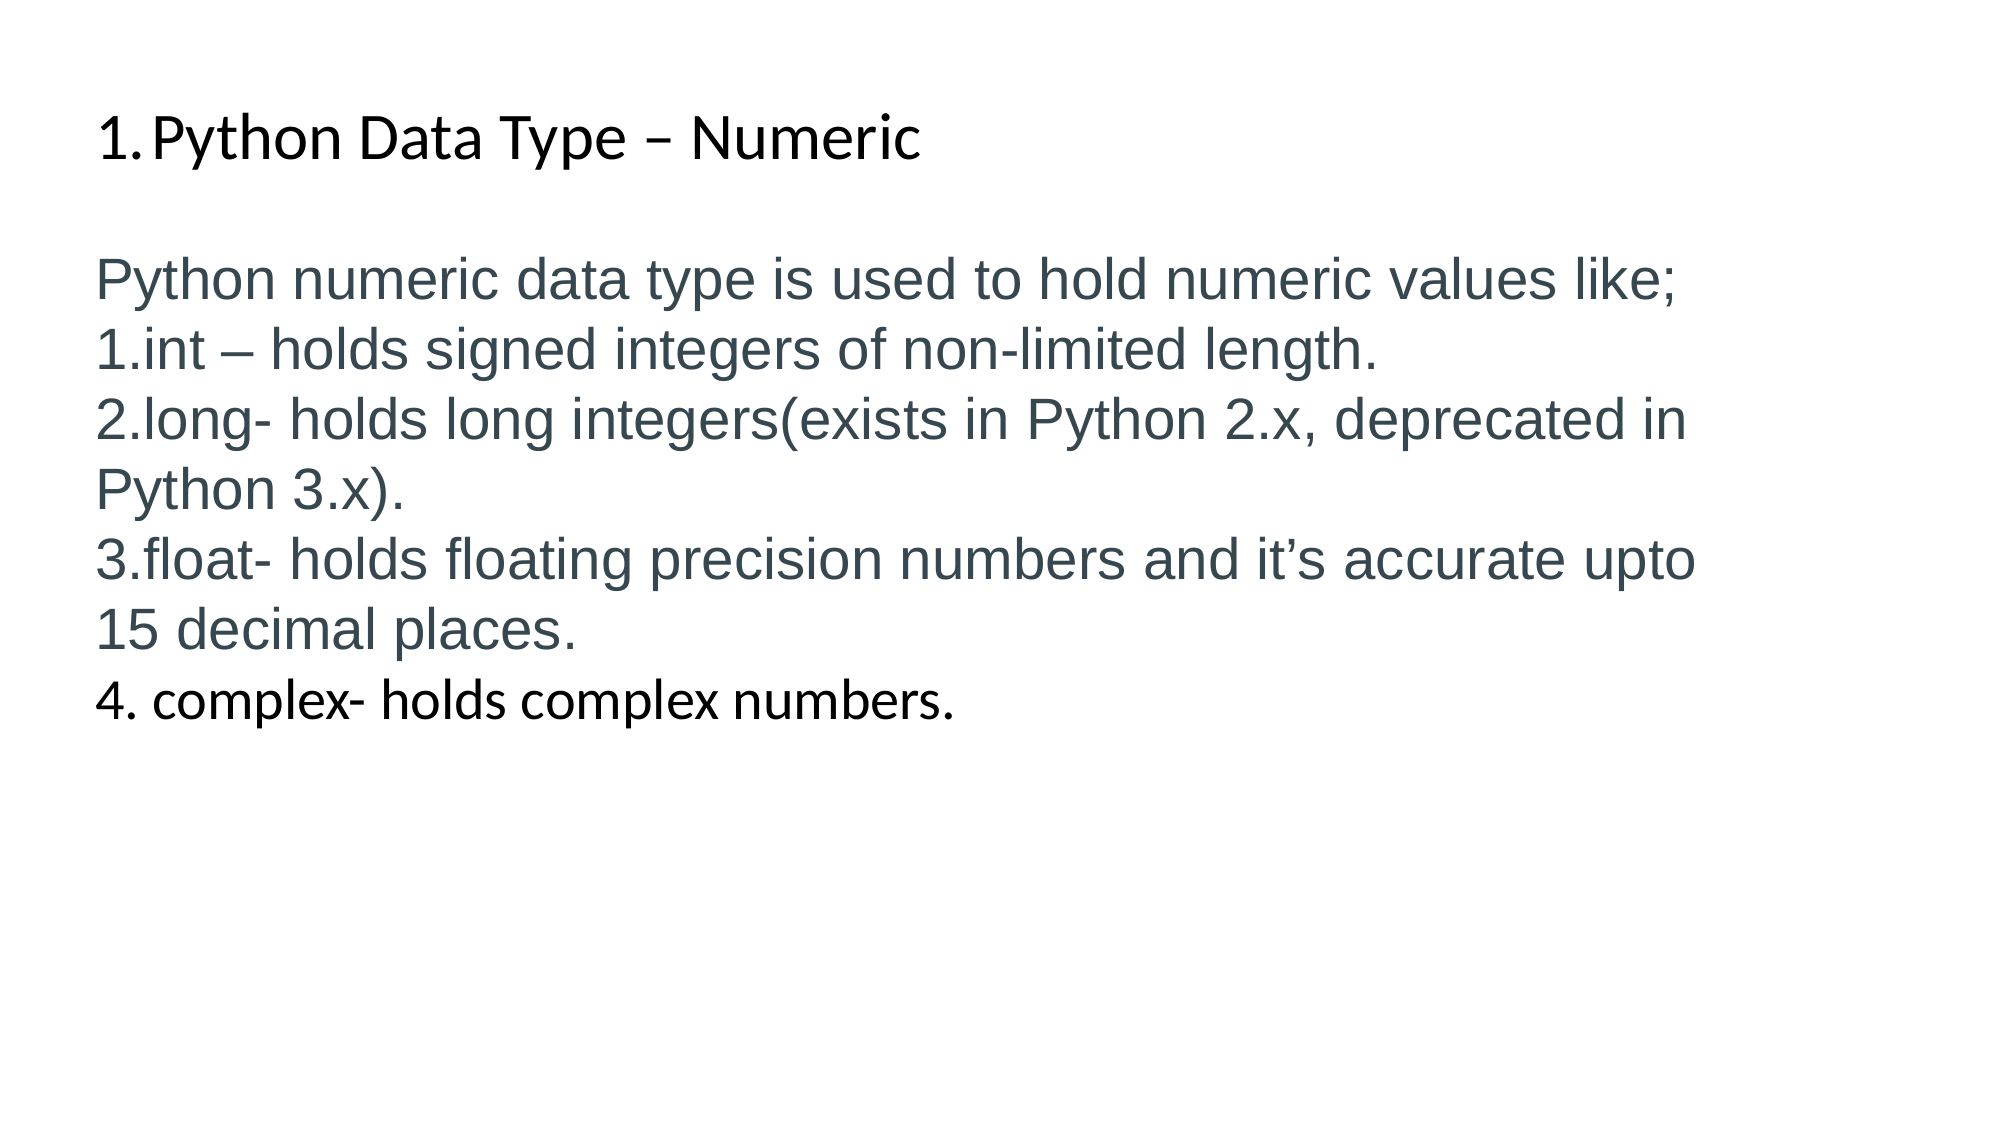

Python Data Type – Numeric
Python numeric data type is used to hold numeric values like;
int – holds signed integers of non-limited length.
long- holds long integers(exists in Python 2.x, deprecated in Python 3.x).
float- holds floating precision numbers and it’s accurate upto 15 decimal places.
 complex- holds complex numbers.